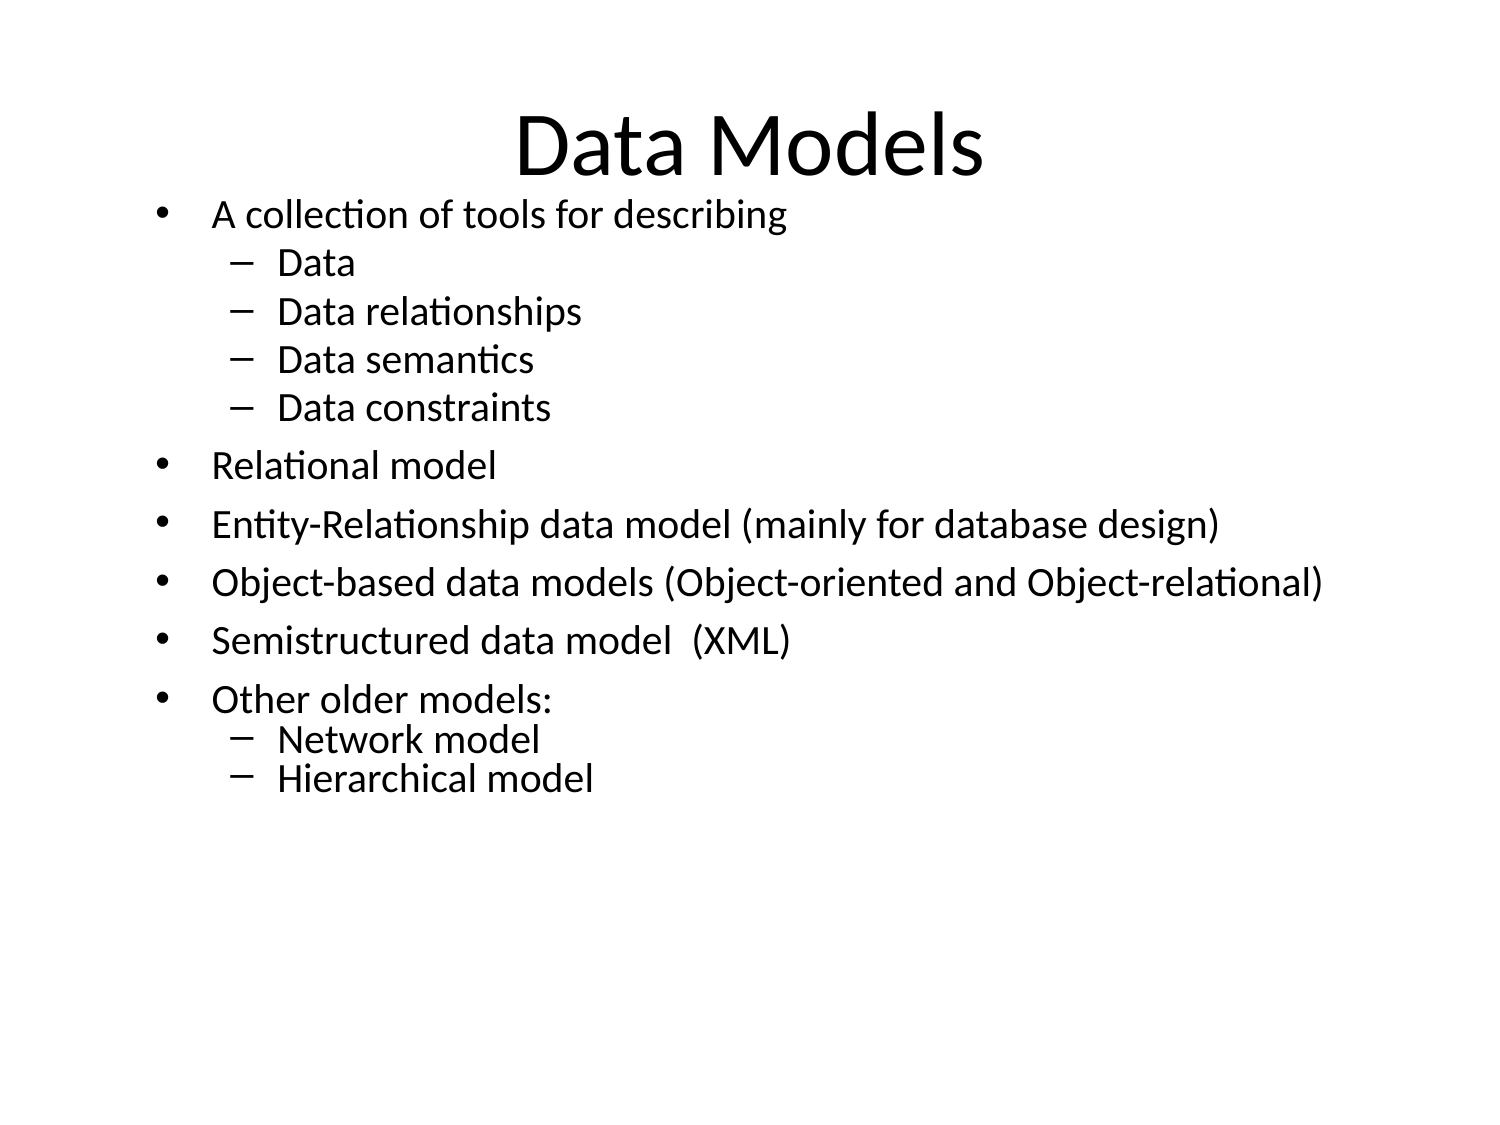

# Data Models
A collection of tools for describing
Data
Data relationships
Data semantics
Data constraints
Relational model
Entity-Relationship data model (mainly for database design)
Object-based data models (Object-oriented and Object-relational)
Semistructured data model  (XML)
Other older models:
Network model
Hierarchical model